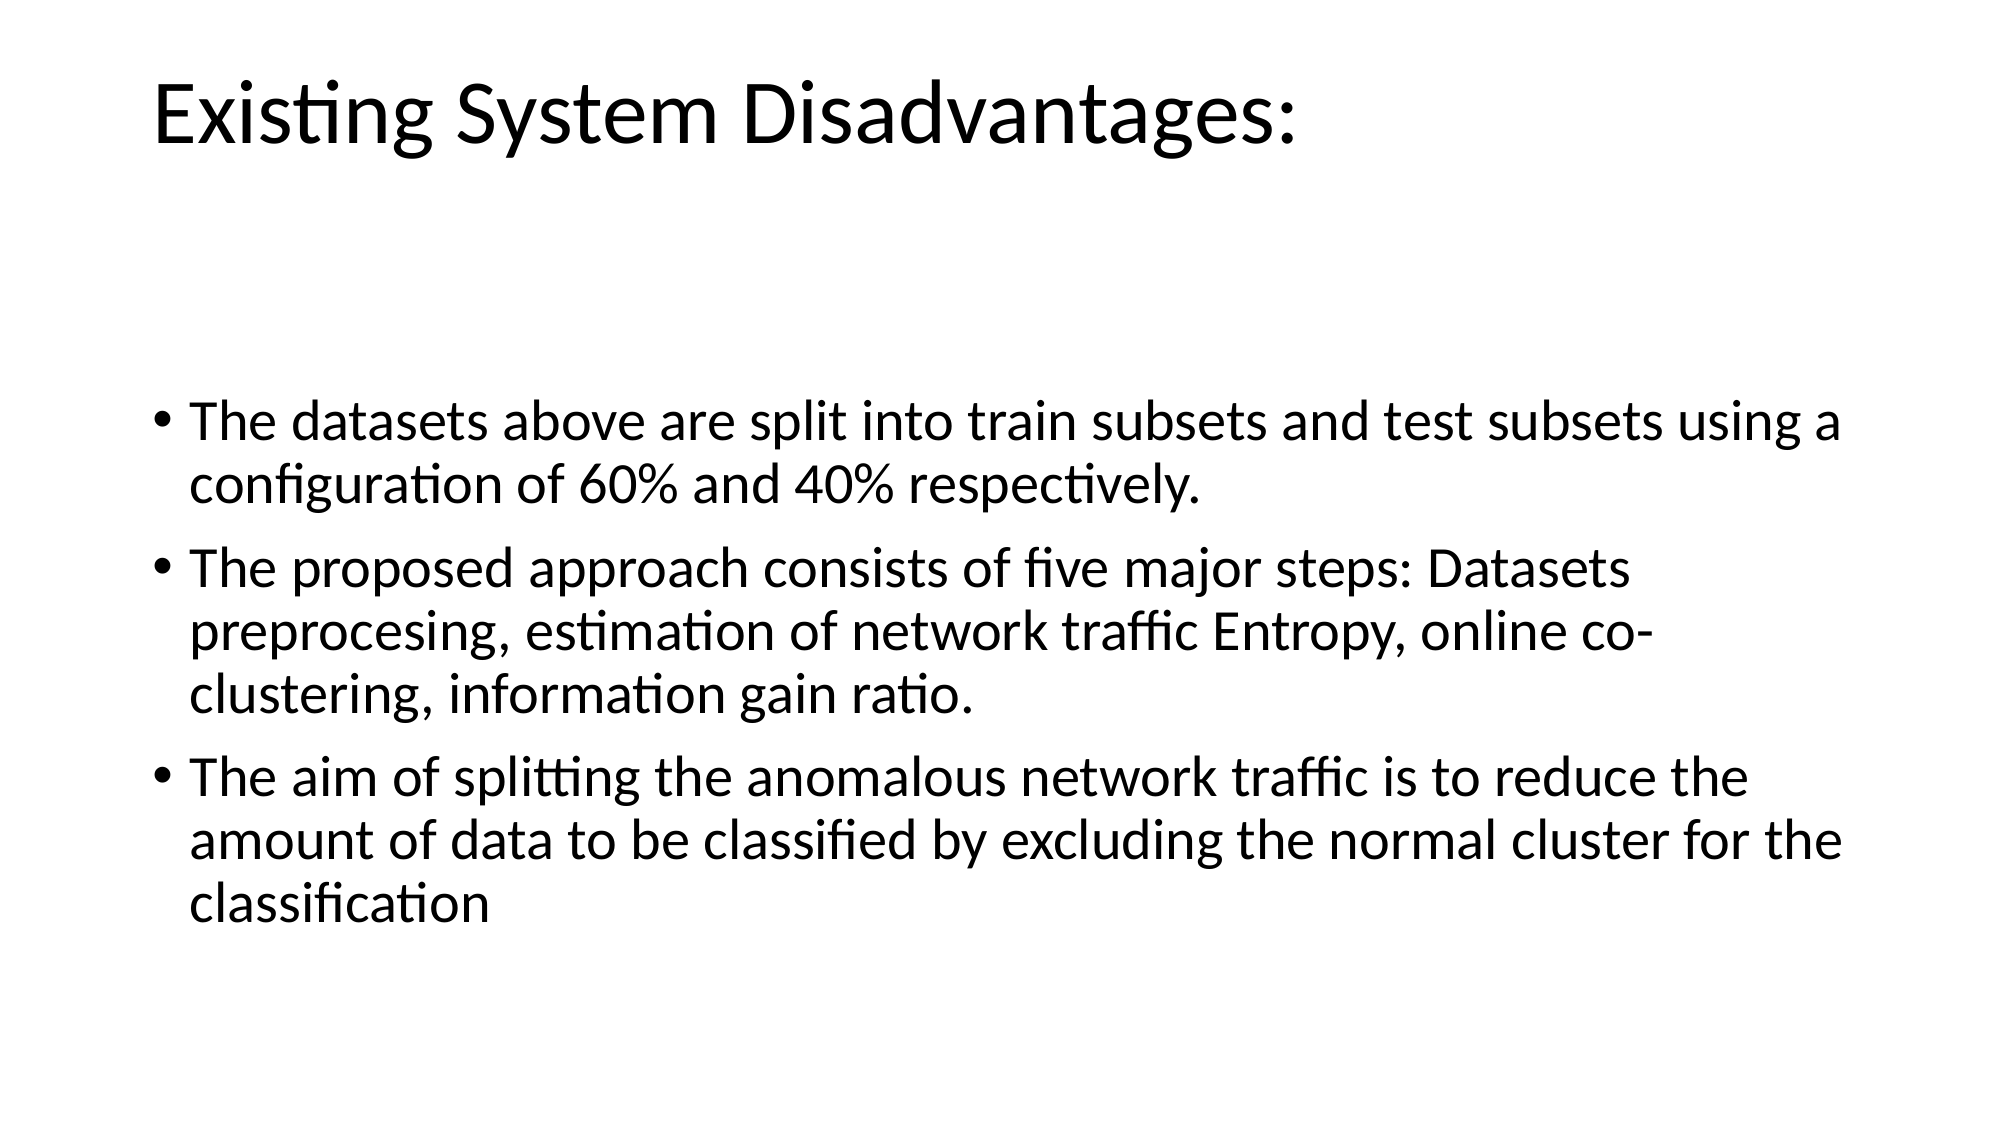

# Existing System Disadvantages:

The datasets above are split into train subsets and test subsets using a configuration of 60% and 40% respectively.
The proposed approach consists of five major steps: Datasets preprocesing, estimation of network traffic Entropy, online co- clustering, information gain ratio.
The aim of splitting the anomalous network traffic is to reduce the amount of data to be classified by excluding the normal cluster for the classification